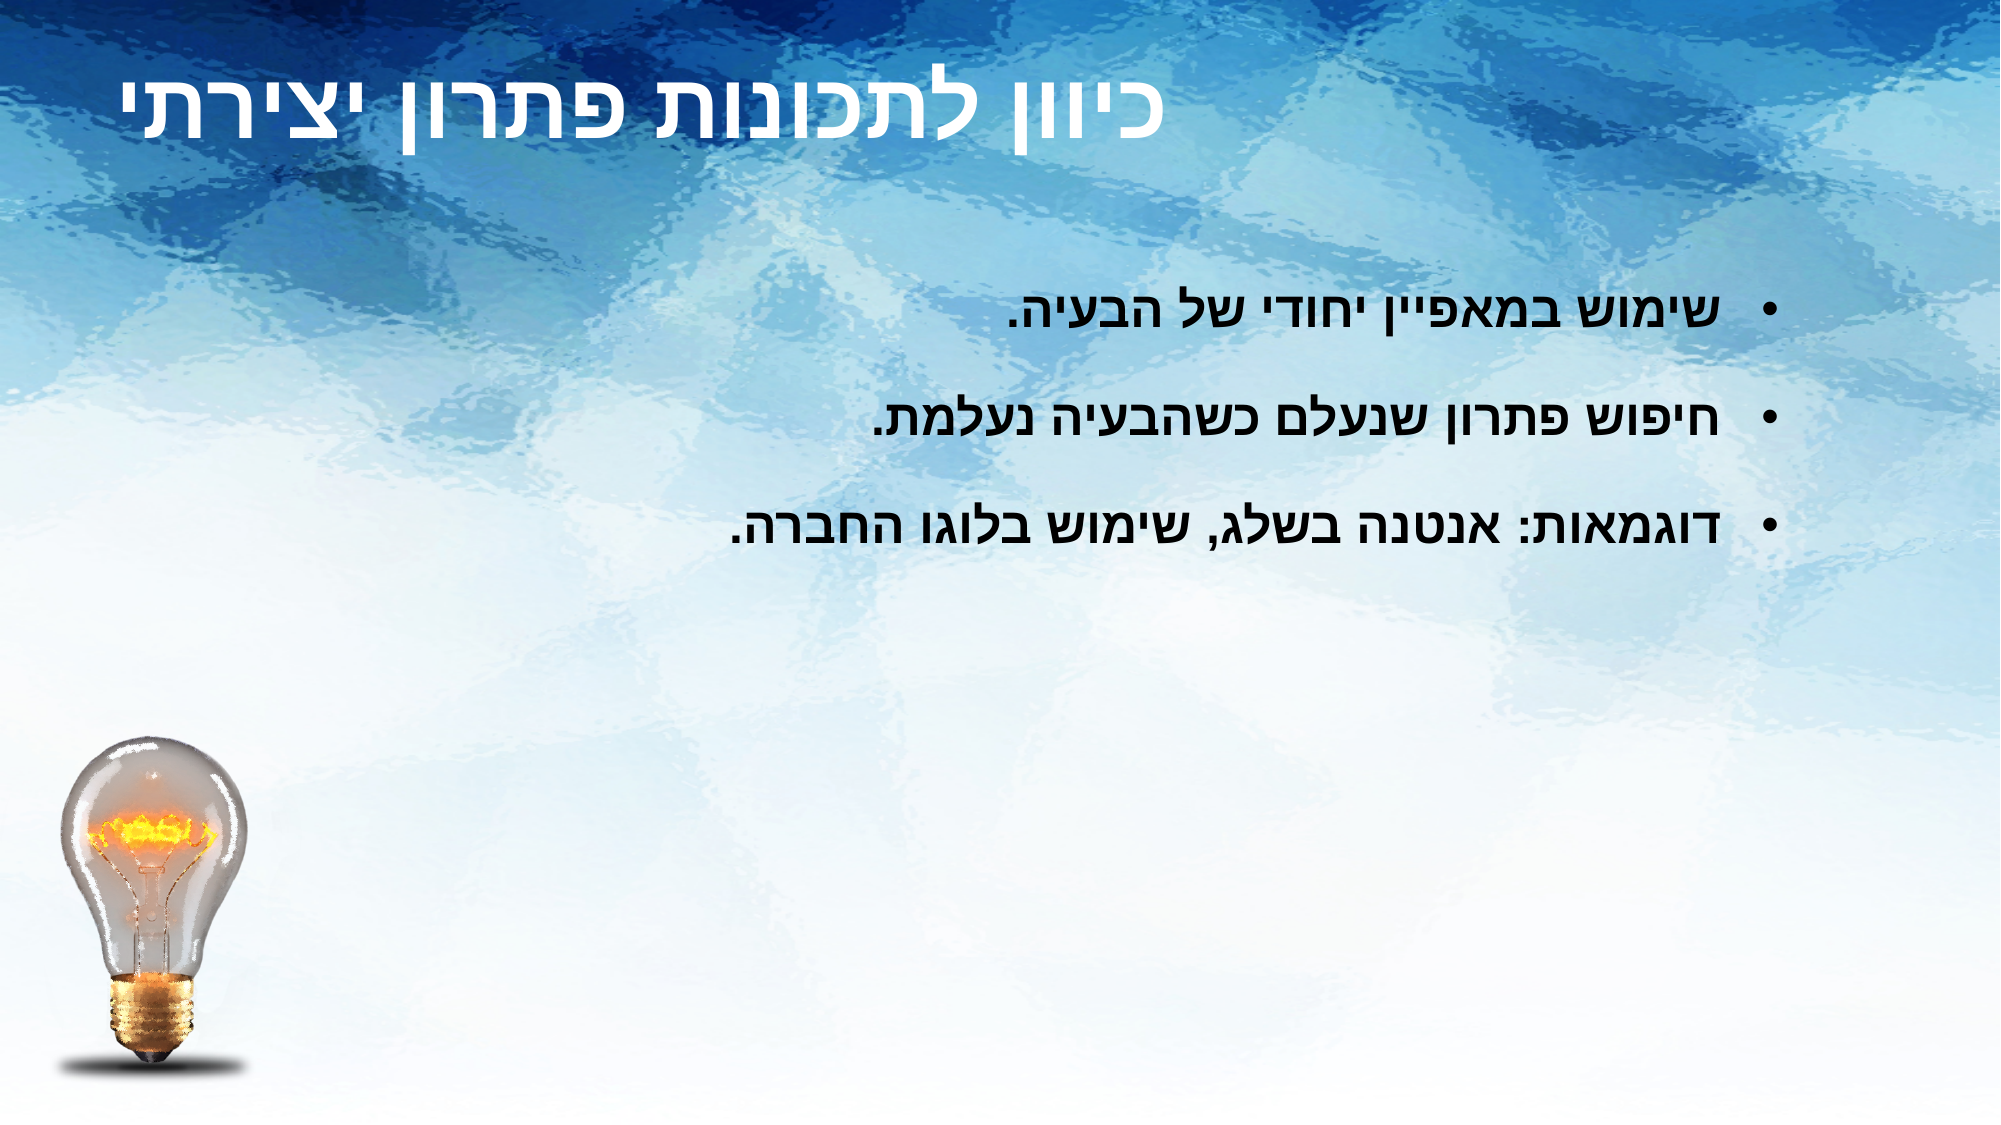

# כיוון לתכונות פתרון יצירתי
שימוש במאפיין יחודי של הבעיה.

חיפוש פתרון שנעלם כשהבעיה נעלמת.

דוגמאות: אנטנה בשלג, שימוש בלוגו החברה.